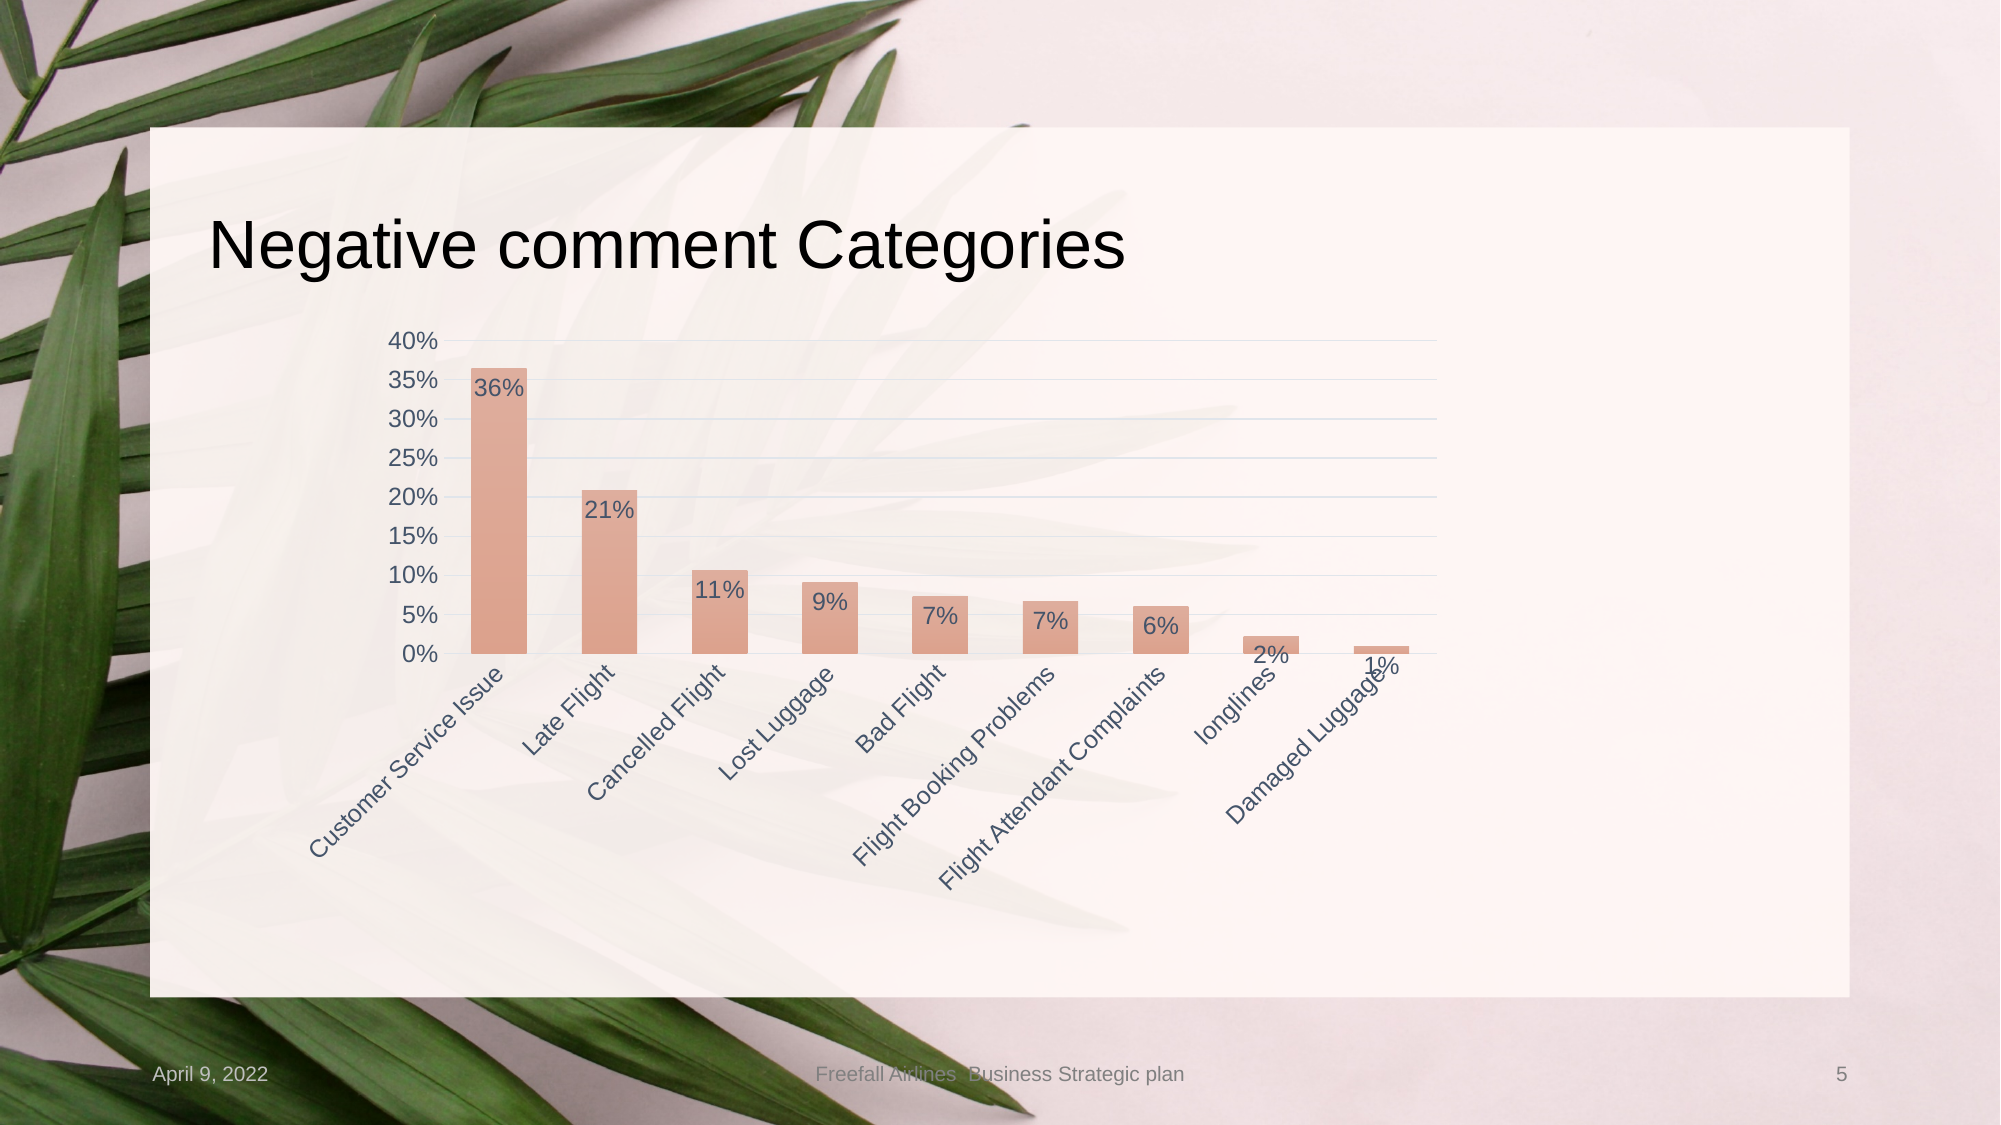

# Negative comment Categories

### Chart

| Category |  |
|---|---|
| Customer Service Issue | 0.36425254173465543 |
| Late Flight | 0.20835948286682565 |
| Cancelled Flight | 0.10581147232333375 |
| Lost Luggage | 0.09049830551022969 |
| Bad Flight | 0.07280030124262583 |
| Flight Booking Problems | 0.06639889544370528 |
| Flight Attendant Complaints | 0.06024852516631103 |
| longlines | 0.02234216141584034 |
| Damaged Luggage | 0.009288314296472951 |
April 9, 2022
Freefall Airlines  Business Strategic plan
5